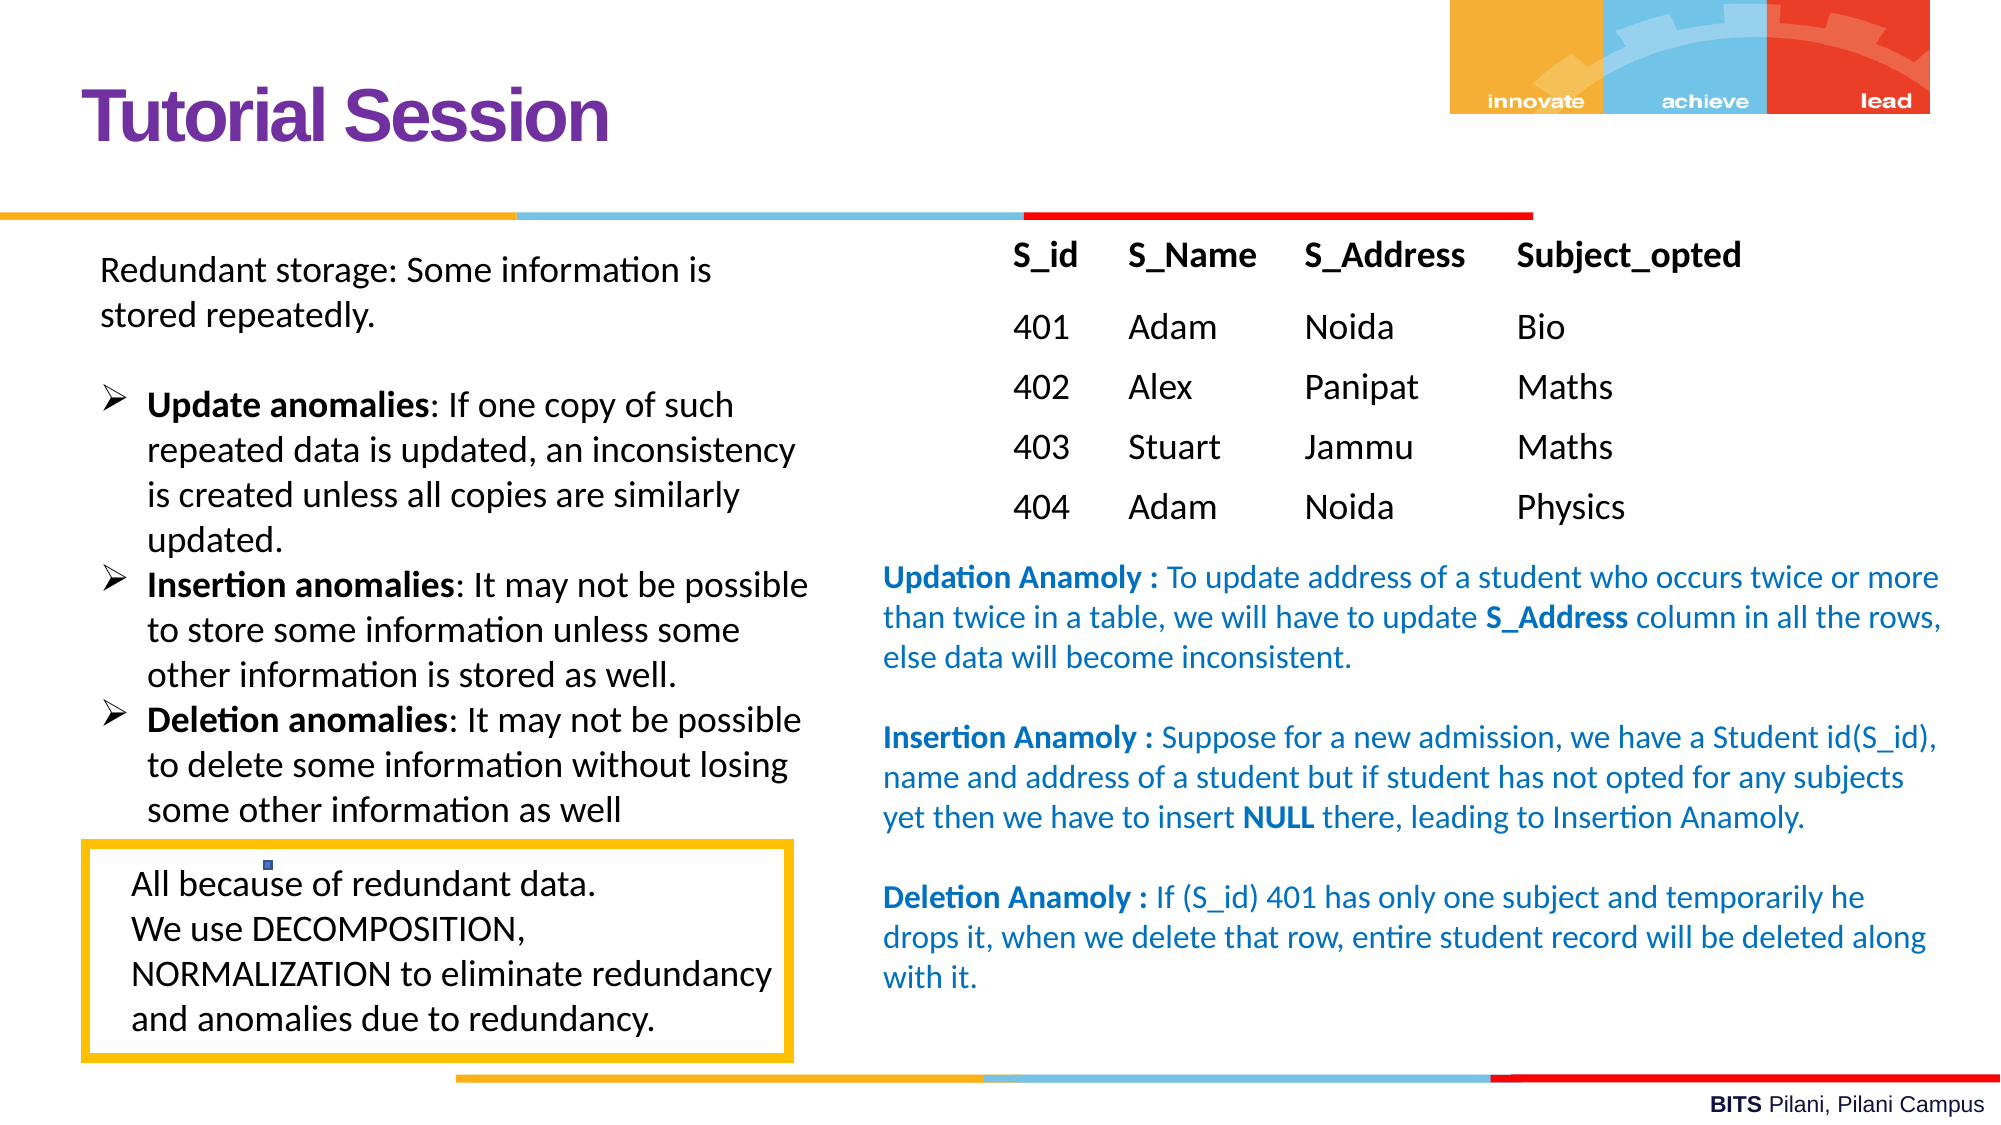

Tutorial Session
| S\_id | S\_Name | S\_Address | Subject\_opted |
| --- | --- | --- | --- |
| 401 | Adam | Noida | Bio |
| 402 | Alex | Panipat | Maths |
| 403 | Stuart | Jammu | Maths |
| 404 | Adam | Noida | Physics |
Redundant storage: Some information is stored repeatedly.

Update anomalies: If one copy of such repeated data is updated, an inconsistency is created unless all copies are similarly updated.
Insertion anomalies: It may not be possible to store some information unless some other information is stored as well.
Deletion anomalies: It may not be possible to delete some information without losing some other information as well
Updation Anamoly : To update address of a student who occurs twice or more than twice in a table, we will have to update S_Address column in all the rows, else data will become inconsistent.

Insertion Anamoly : Suppose for a new admission, we have a Student id(S_id), name and address of a student but if student has not opted for any subjects yet then we have to insert NULL there, leading to Insertion Anamoly.

Deletion Anamoly : If (S_id) 401 has only one subject and temporarily he drops it, when we delete that row, entire student record will be deleted along with it.

All because of redundant data.
We use DECOMPOSITION, NORMALIZATION to eliminate redundancy and anomalies due to redundancy.